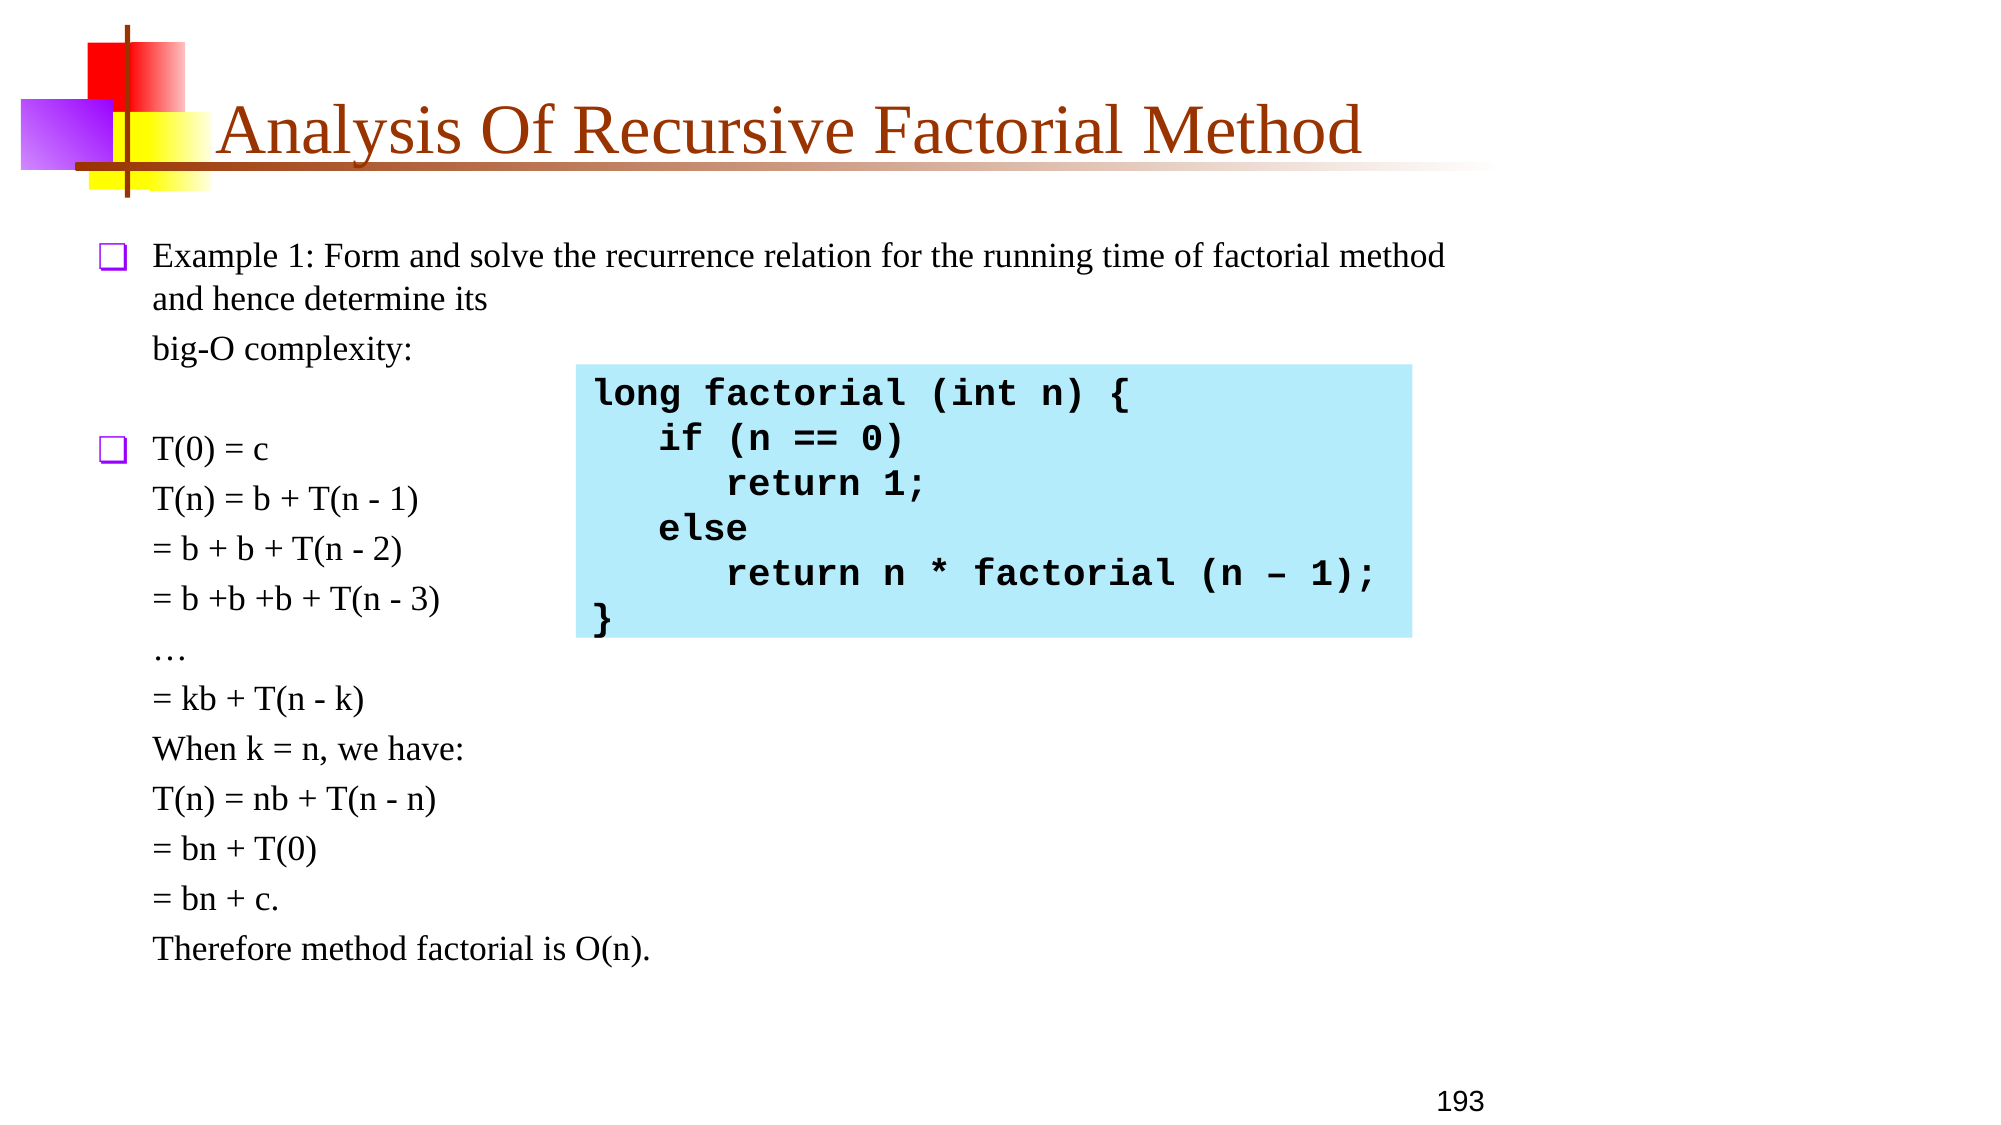

# Analysis Of Recursive Factorial Method
Example 1: Form and solve the recurrence relation for the running time of factorial method and hence determine its
big-O complexity:

T(0) = c
T(n) = b + T(n - 1)
= b + b + T(n - 2)
= b +b +b + T(n - 3)
…
= kb + T(n - k)
When k = n, we have:
T(n) = nb + T(n - n)
= bn + T(0)
= bn + c.
Therefore method factorial is O(n).

long factorial (int n) {
if (n == 0)  return 1;
else
return n * factorial (n – 1);
}
193